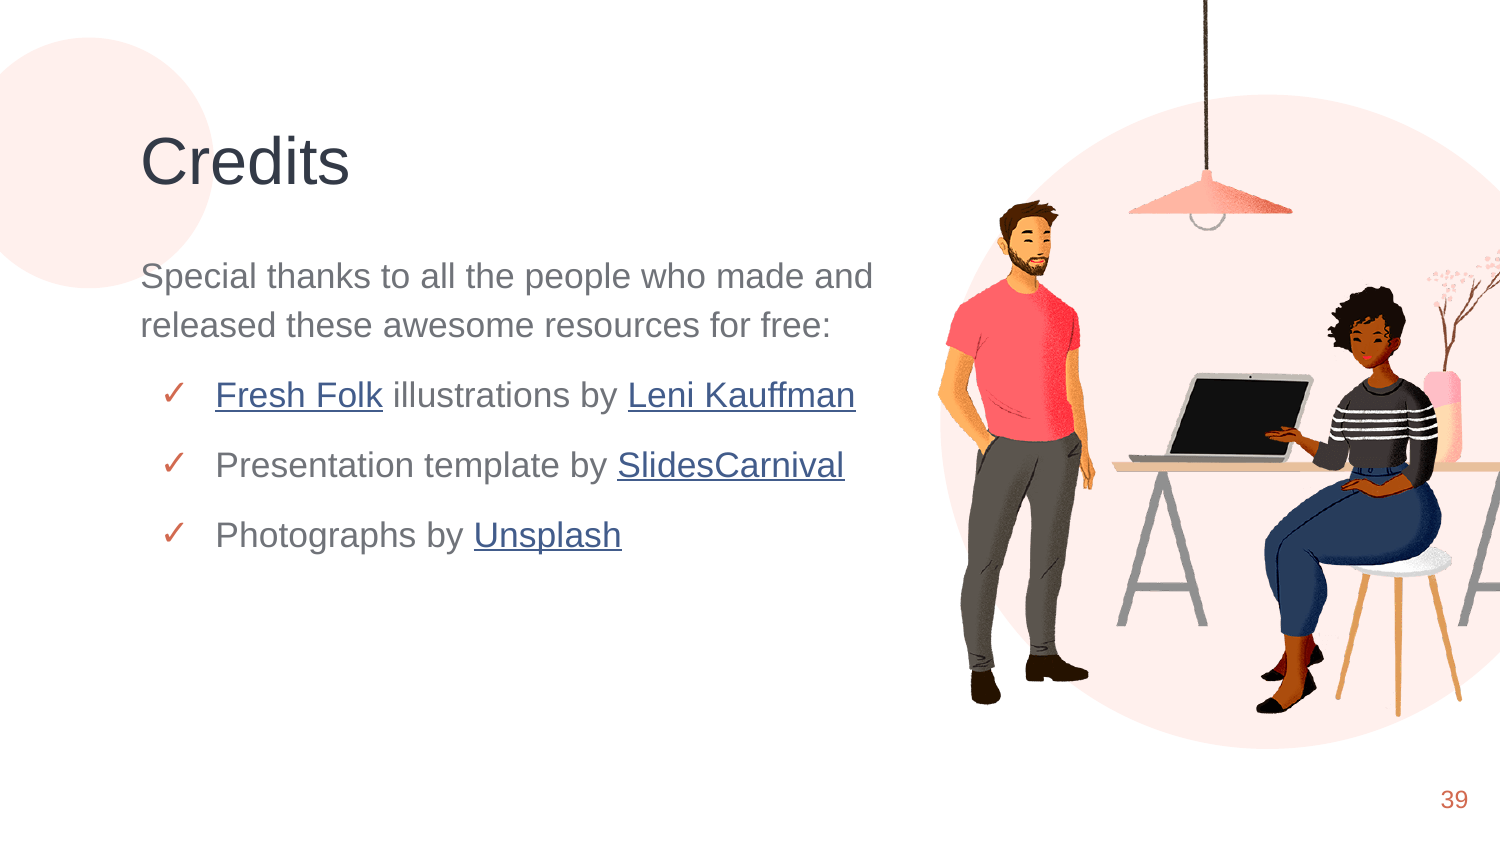

# Credits
Special thanks to all the people who made and released these awesome resources for free:
Fresh Folk illustrations by Leni Kauffman
Presentation template by SlidesCarnival
Photographs by Unsplash
39